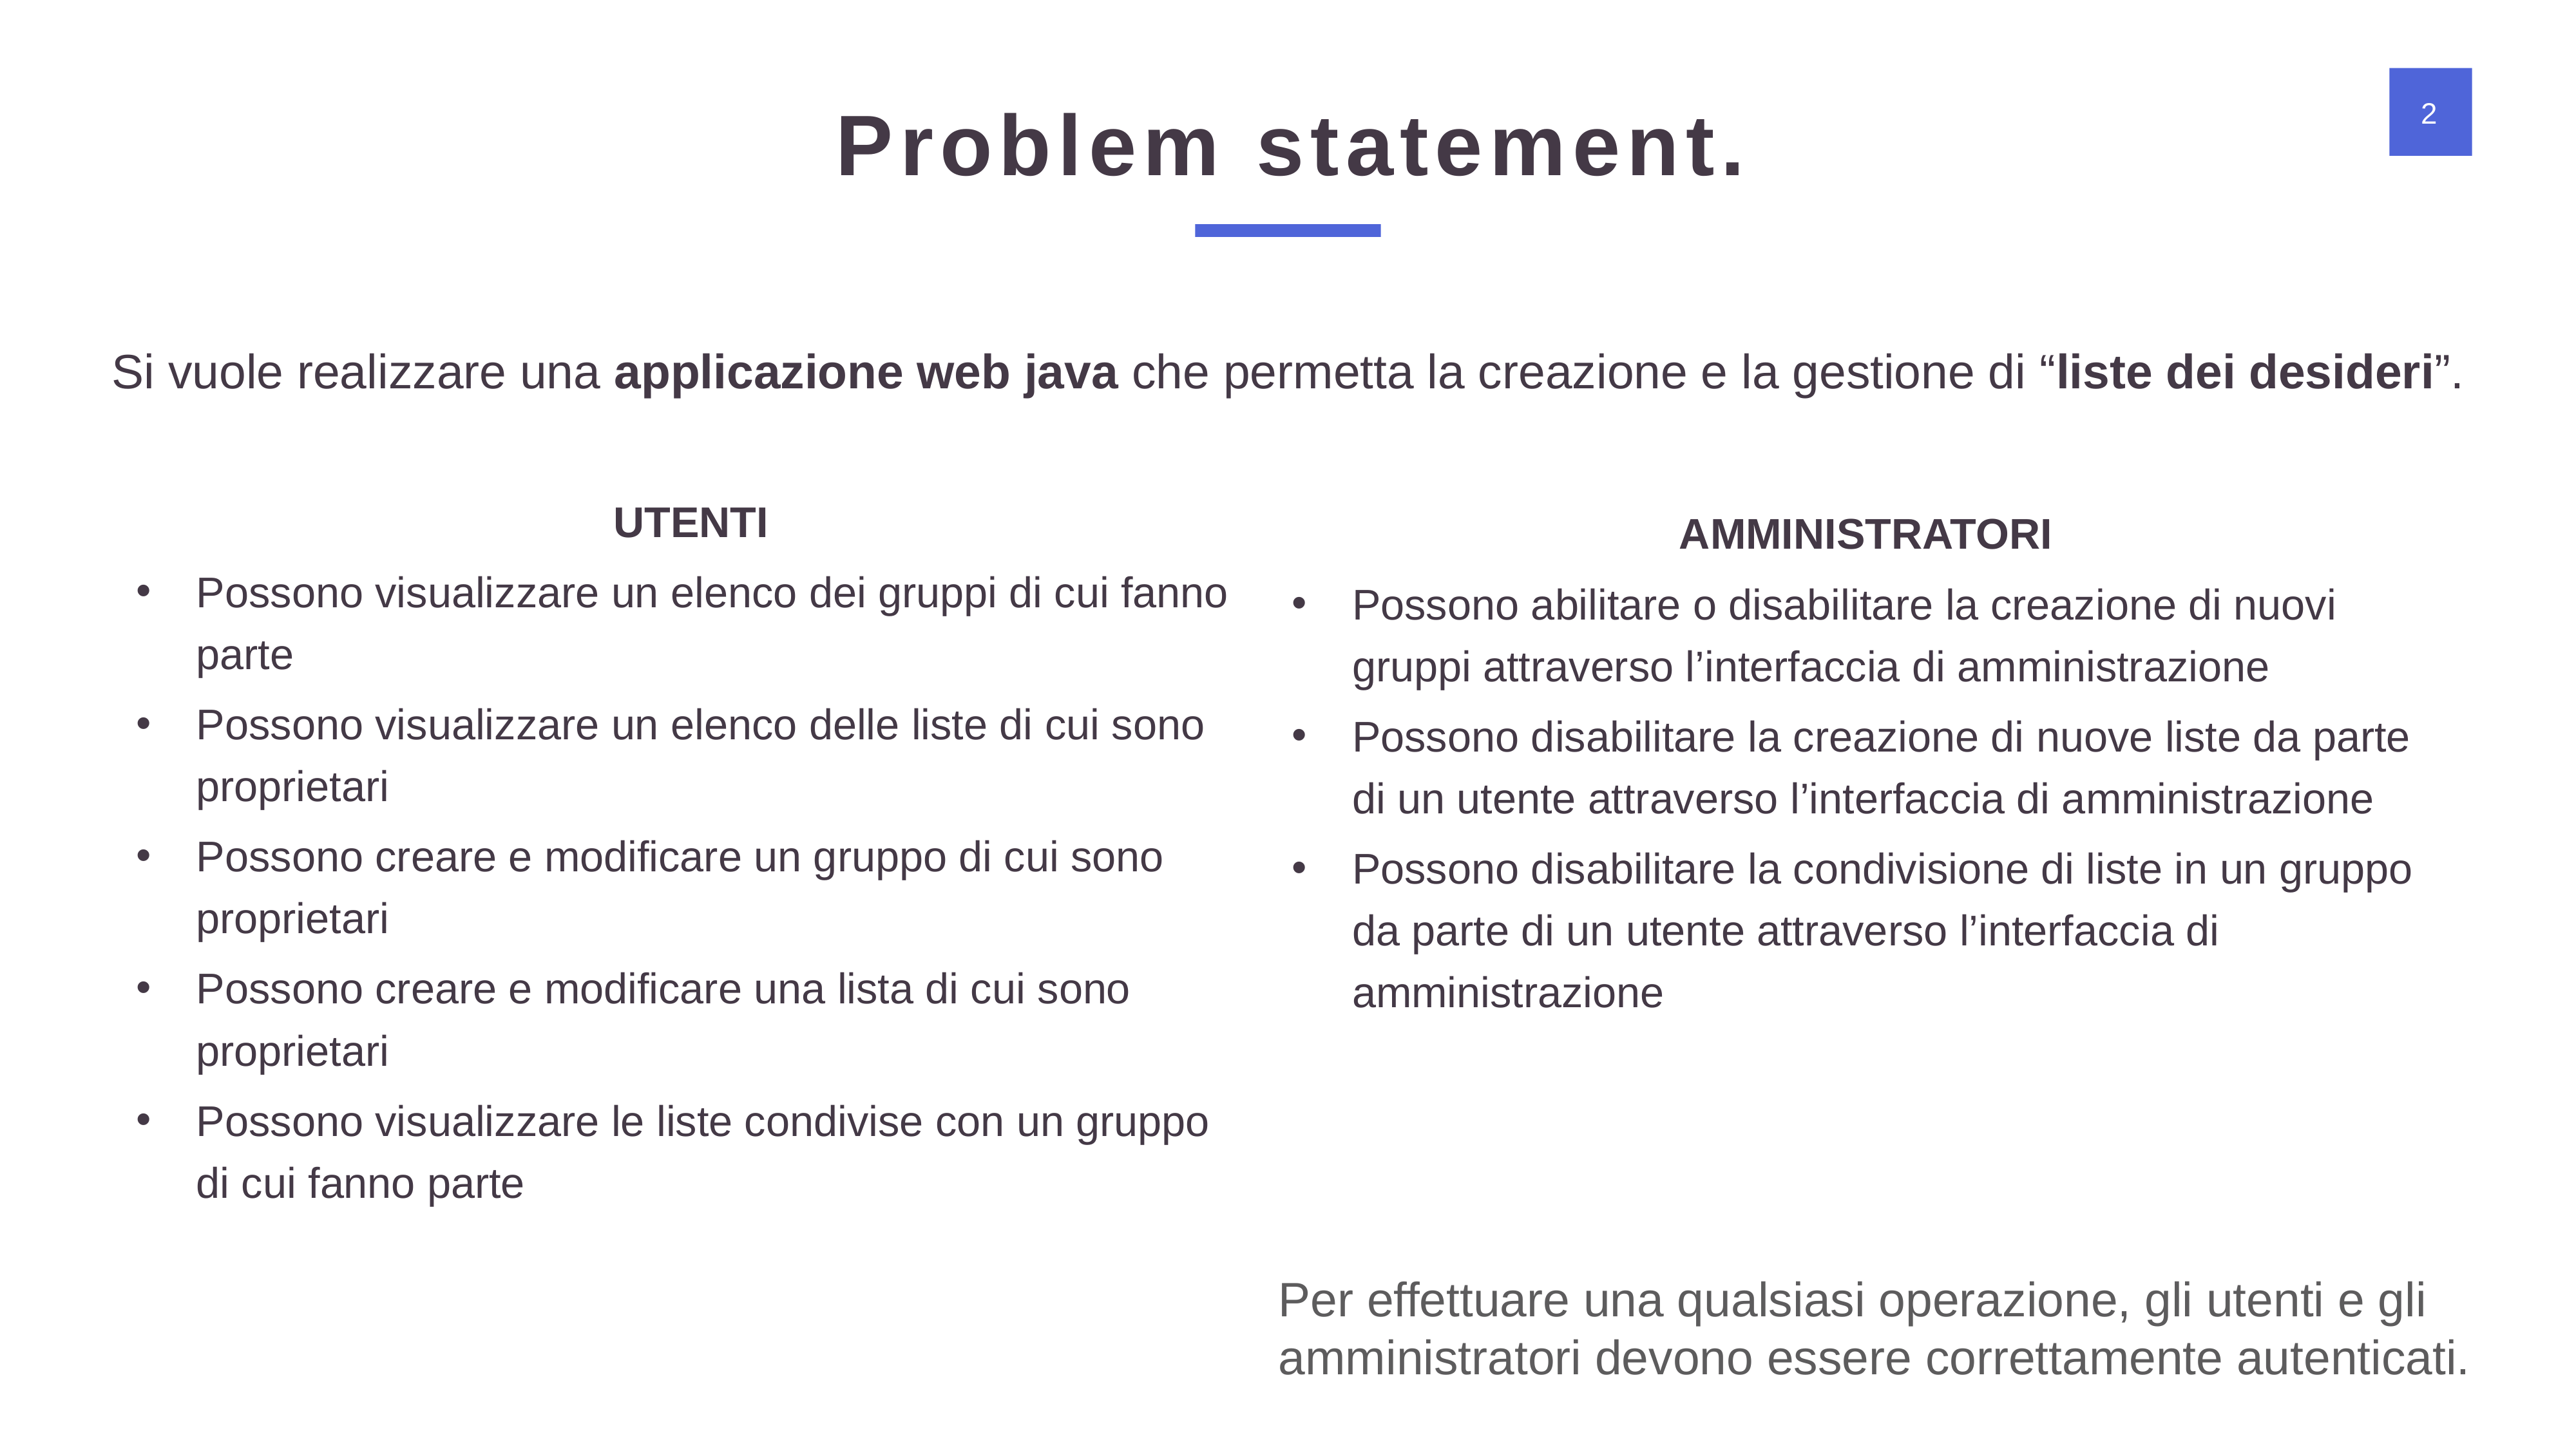

Problem statement.

Si vuole realizzare una applicazione web java che permetta la creazione e la gestione di “liste dei desideri”.

UTENTI
Possono visualizzare un elenco dei gruppi di cui fanno parte
Possono visualizzare un elenco delle liste di cui sono proprietari
Possono creare e modificare un gruppo di cui sono proprietari
Possono creare e modificare una lista di cui sono proprietari
Possono visualizzare le liste condivise con un gruppo di cui fanno parte

AMMINISTRATORI
Possono abilitare o disabilitare la creazione di nuovi gruppi attraverso l’interfaccia di amministrazione
Possono disabilitare la creazione di nuove liste da parte di un utente attraverso l’interfaccia di amministrazione
Possono disabilitare la condivisione di liste in un gruppo da parte di un utente attraverso l’interfaccia di amministrazione

Per effettuare una qualsiasi operazione, gli utenti e gli amministratori devono essere correttamente autenticati.